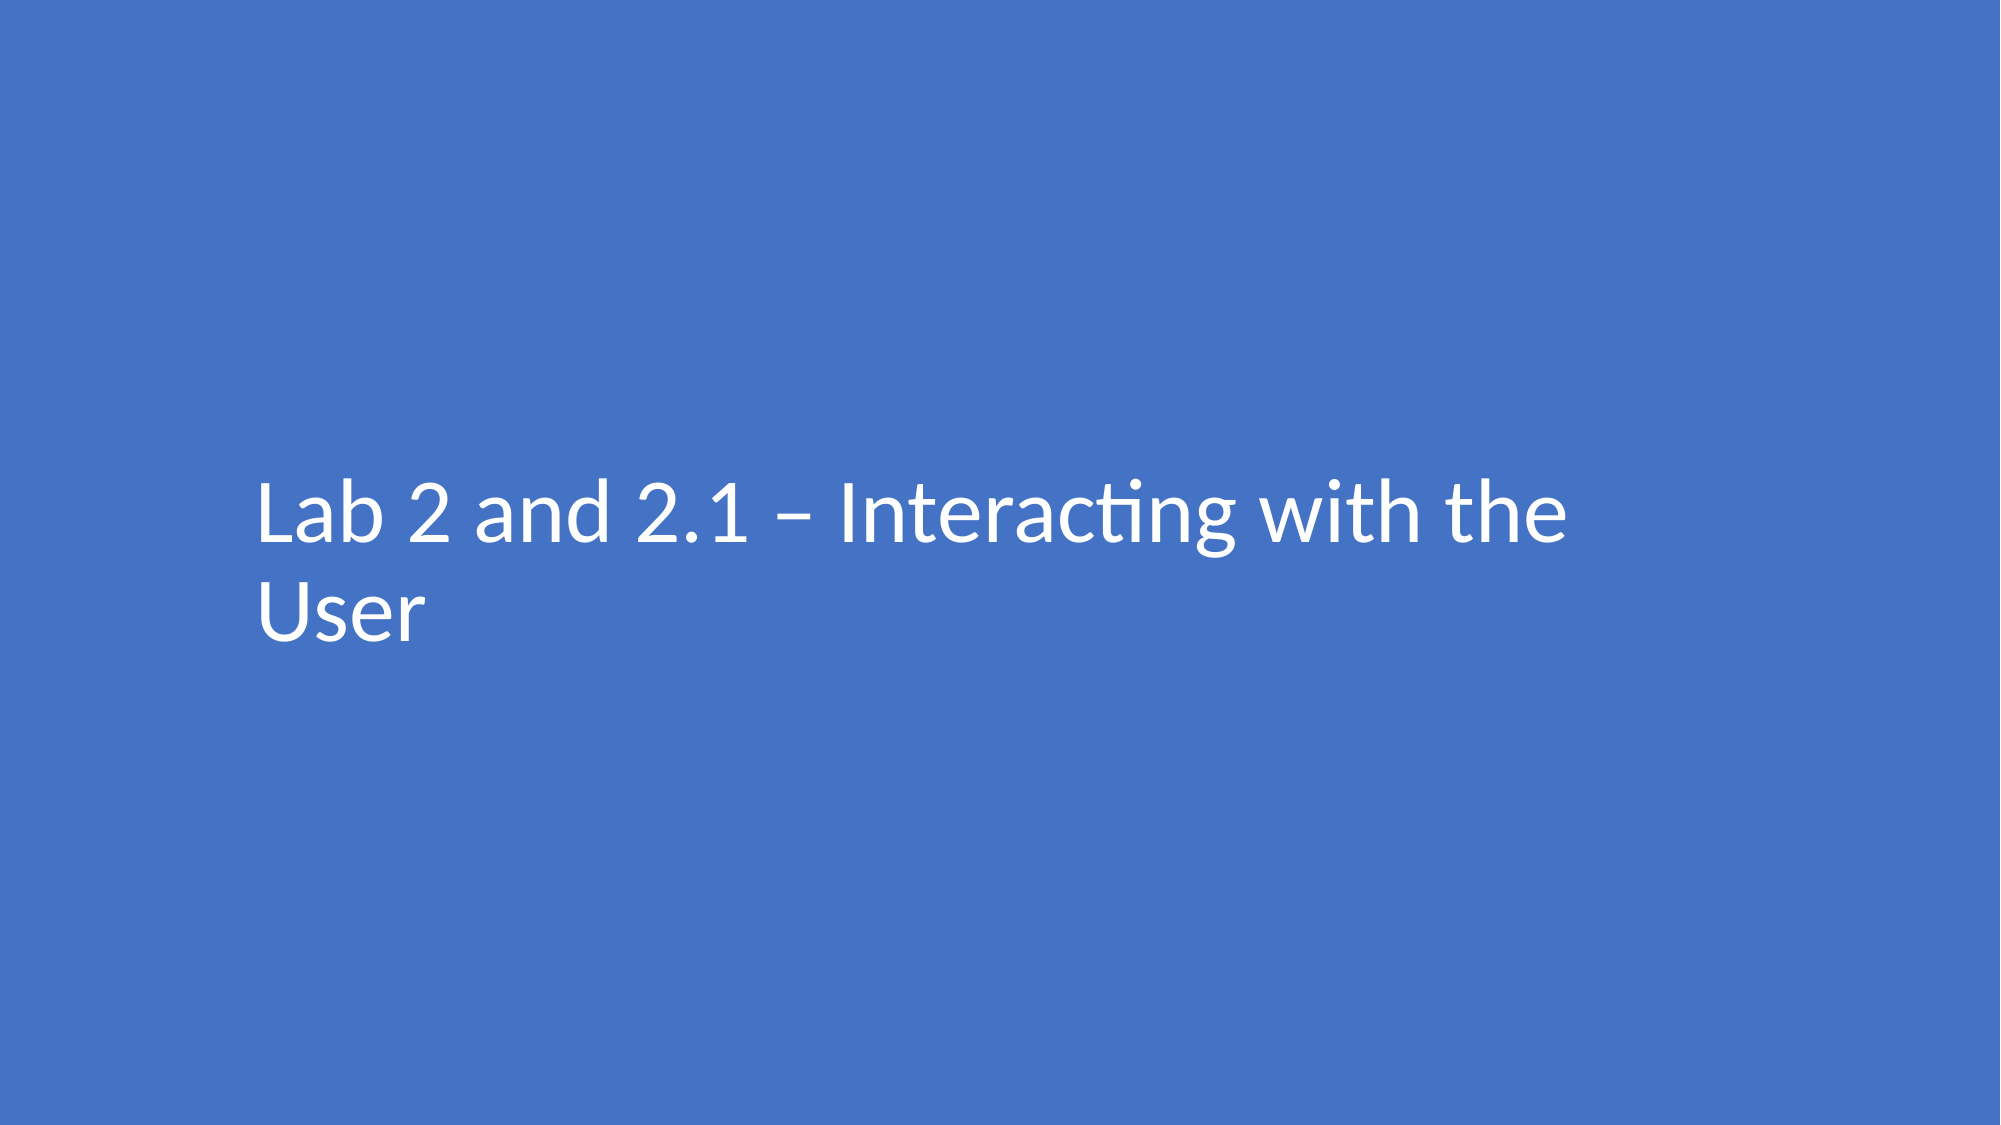

Lab 2 and 2.1 – Interacting with the User